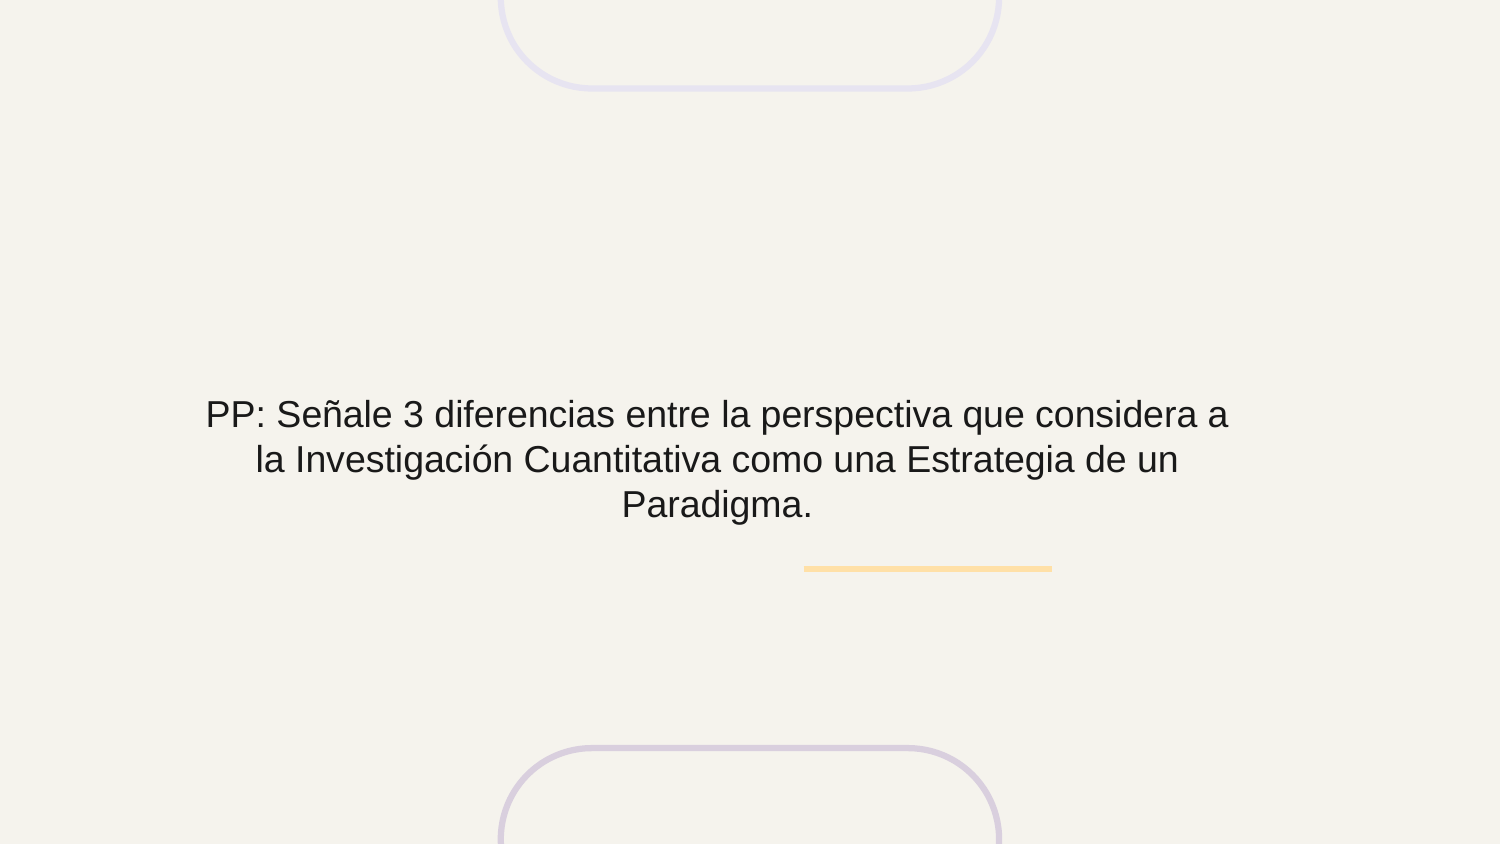

PP: Señale 3 diferencias entre la perspectiva que considera a la Investigación Cuantitativa como una Estrategia de un Paradigma.